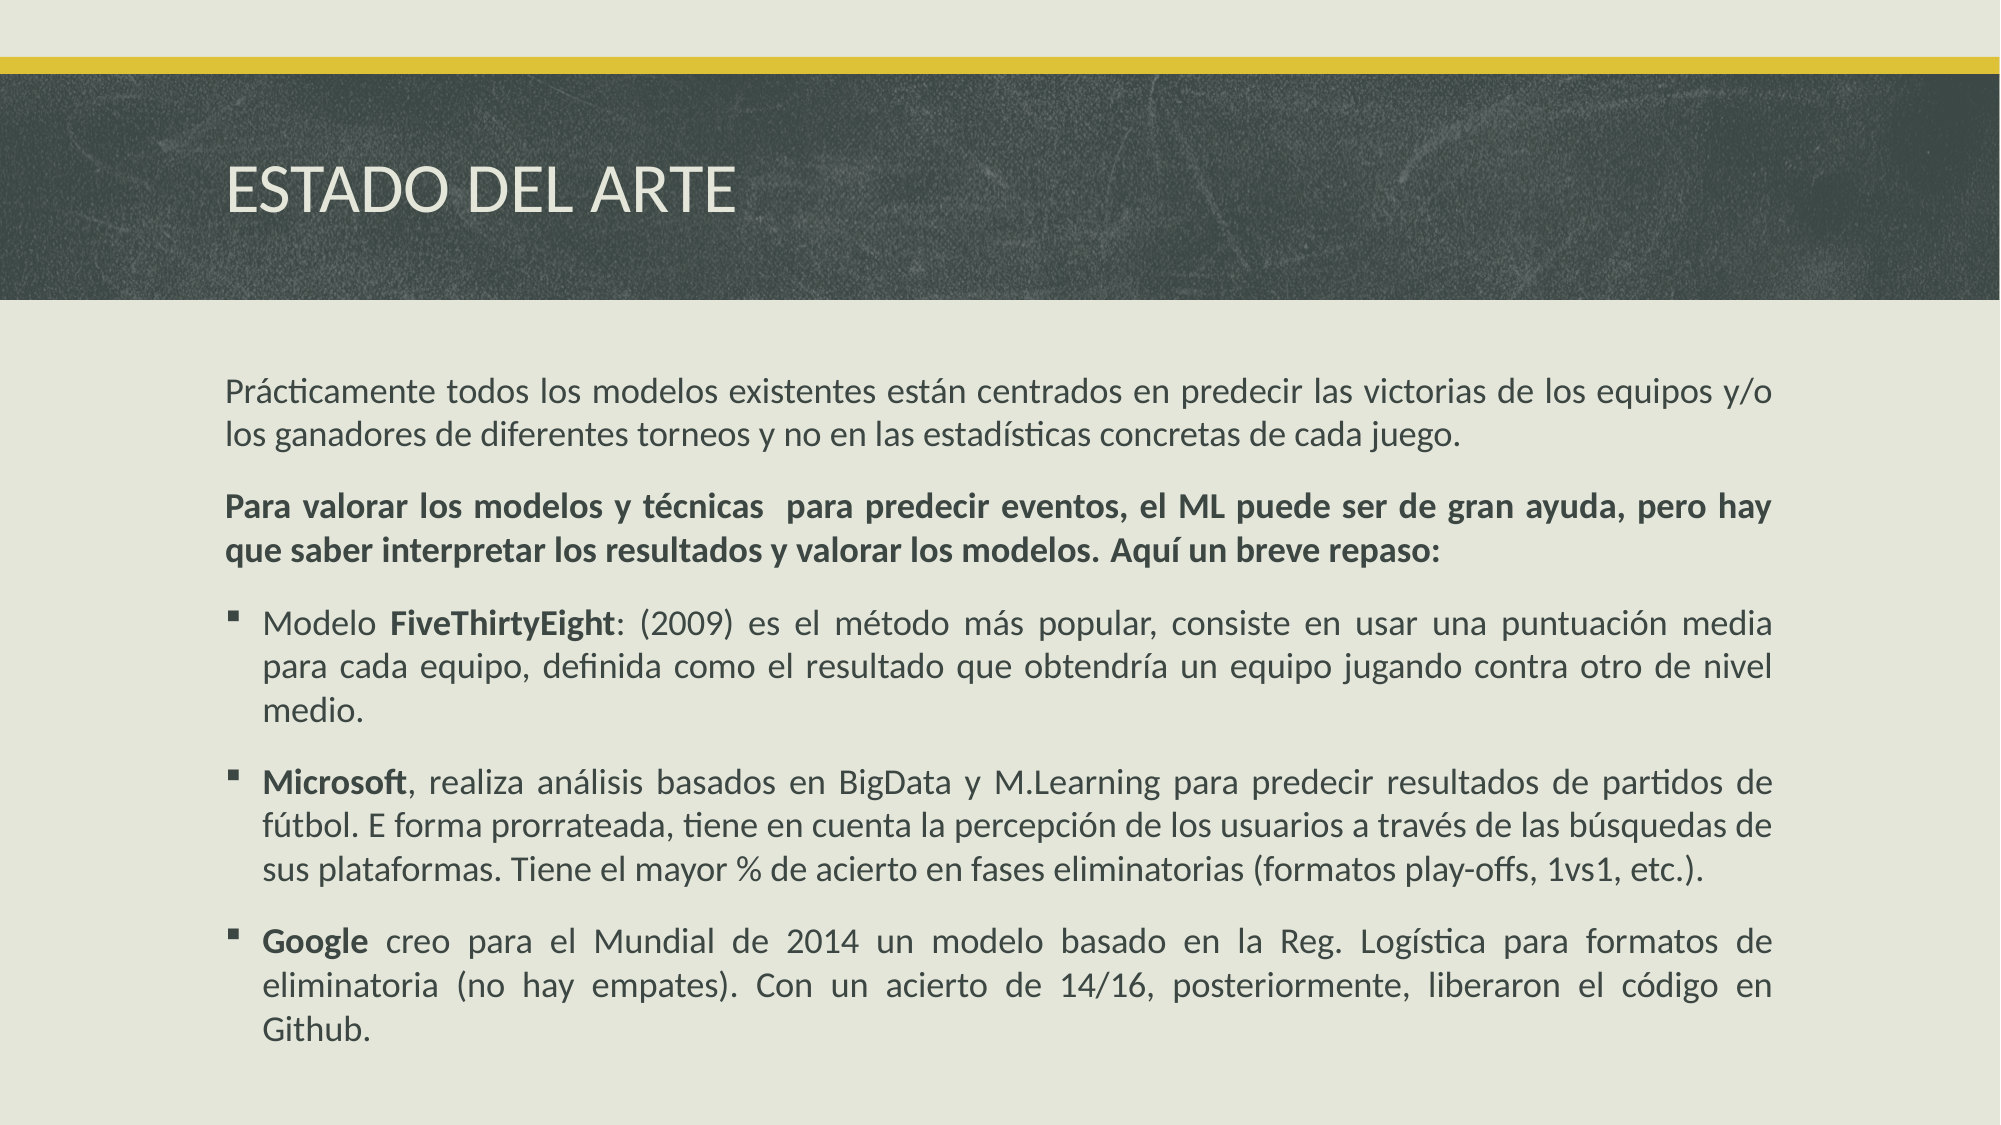

# ESTADO DEL ARTE
Prácticamente todos los modelos existentes están centrados en predecir las victorias de los equipos y/o los ganadores de diferentes torneos y no en las estadísticas concretas de cada juego.
Para valorar los modelos y técnicas  para predecir eventos, el ML puede ser de gran ayuda, pero hay que saber interpretar los resultados y valorar los modelos. Aquí un breve repaso:
Modelo FiveThirtyEight: (2009) es el método más popular, consiste en usar una puntuación media para cada equipo, definida como el resultado que obtendría un equipo jugando contra otro de nivel medio.
Microsoft, realiza análisis basados en BigData y M.Learning para predecir resultados de partidos de fútbol. E forma prorrateada, tiene en cuenta la percepción de los usuarios a través de las búsquedas de sus plataformas. Tiene el mayor % de acierto en fases eliminatorias (formatos play-offs, 1vs1, etc.).
Google creo para el Mundial de 2014 un modelo basado en la Reg. Logística para formatos de eliminatoria (no hay empates). Con un acierto de 14/16, posteriormente, liberaron el código en Github.